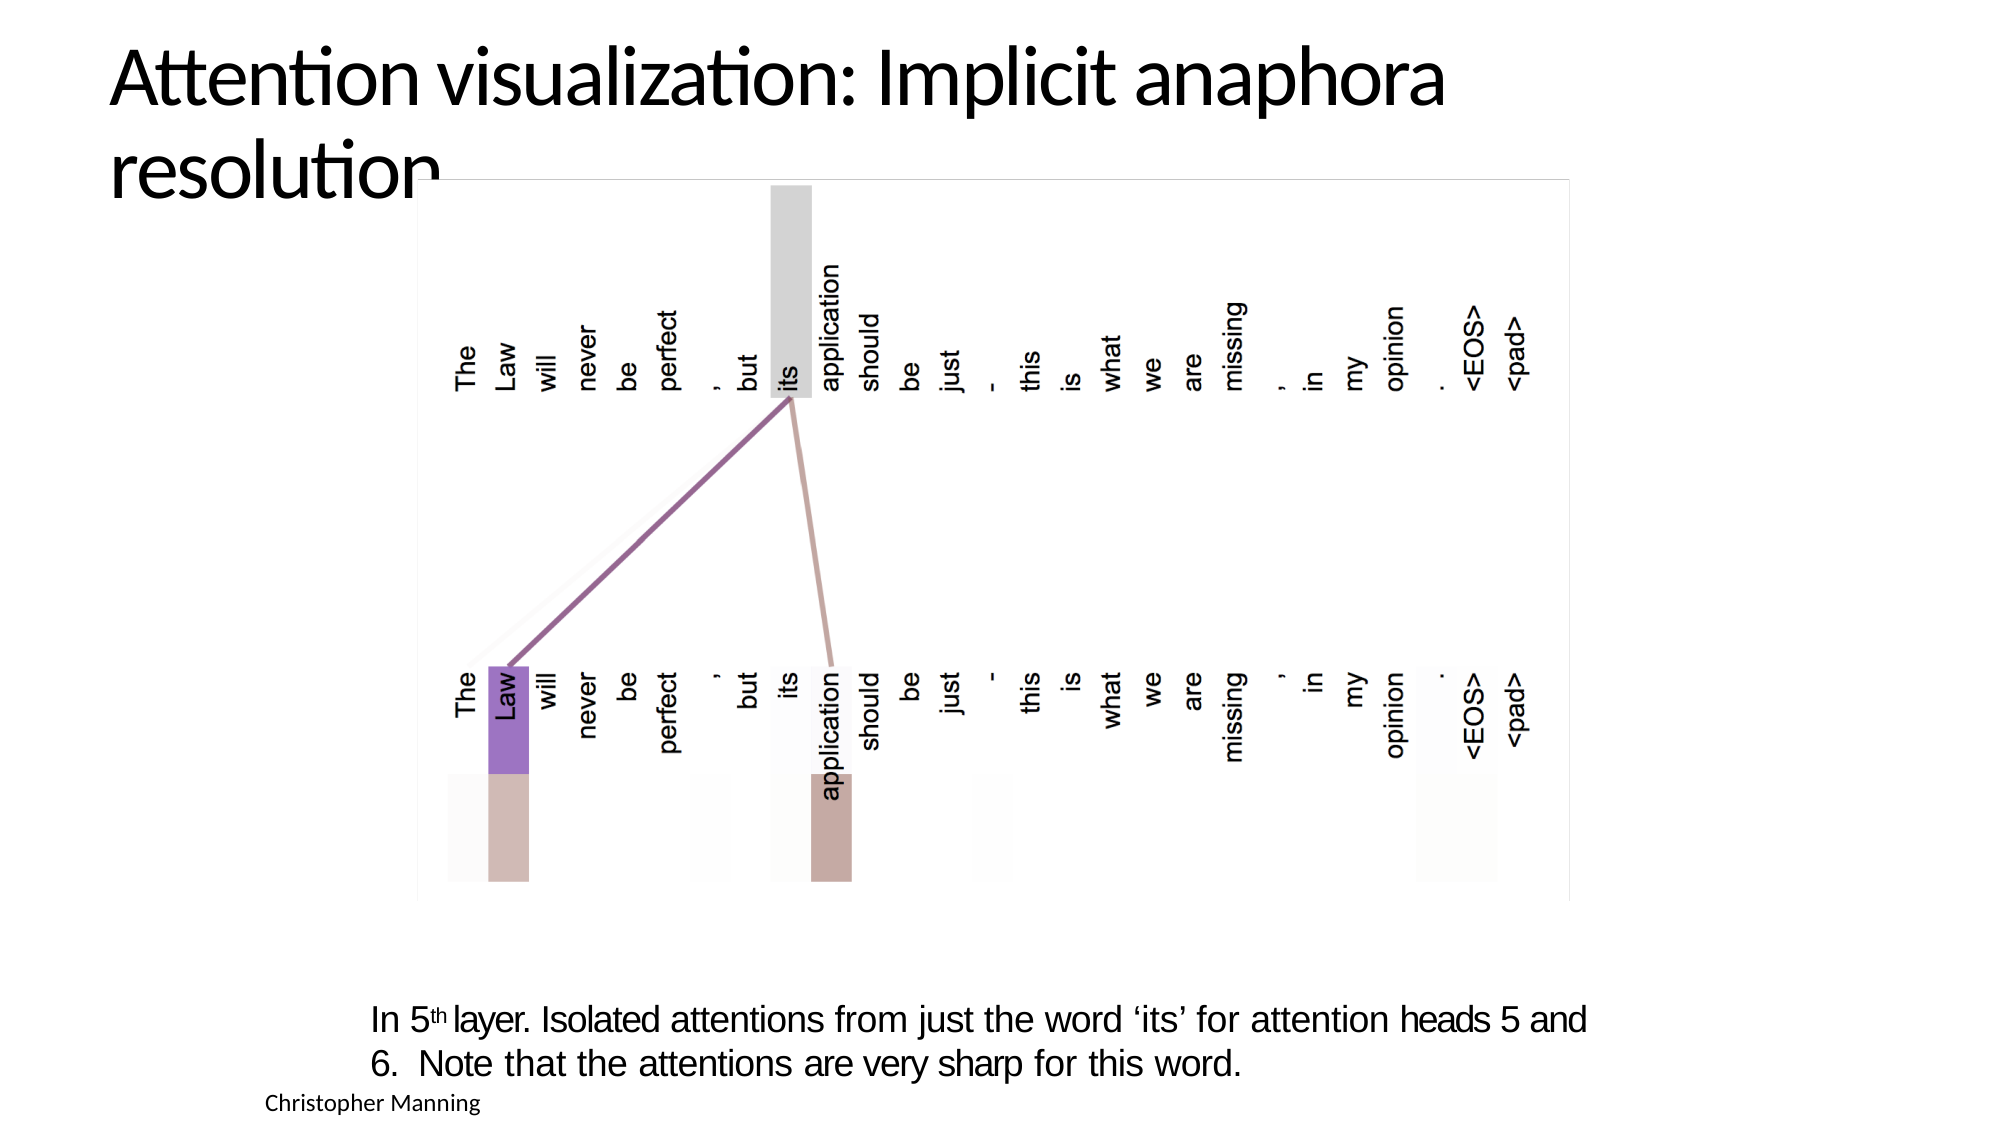

# Attention visualization: Implicit anaphora resolution

In 5th layer. Isolated attentions from just the word ‘its’ for attention heads 5 and 6.  Note that the attentions are very sharp for this word.
Christopher Manning